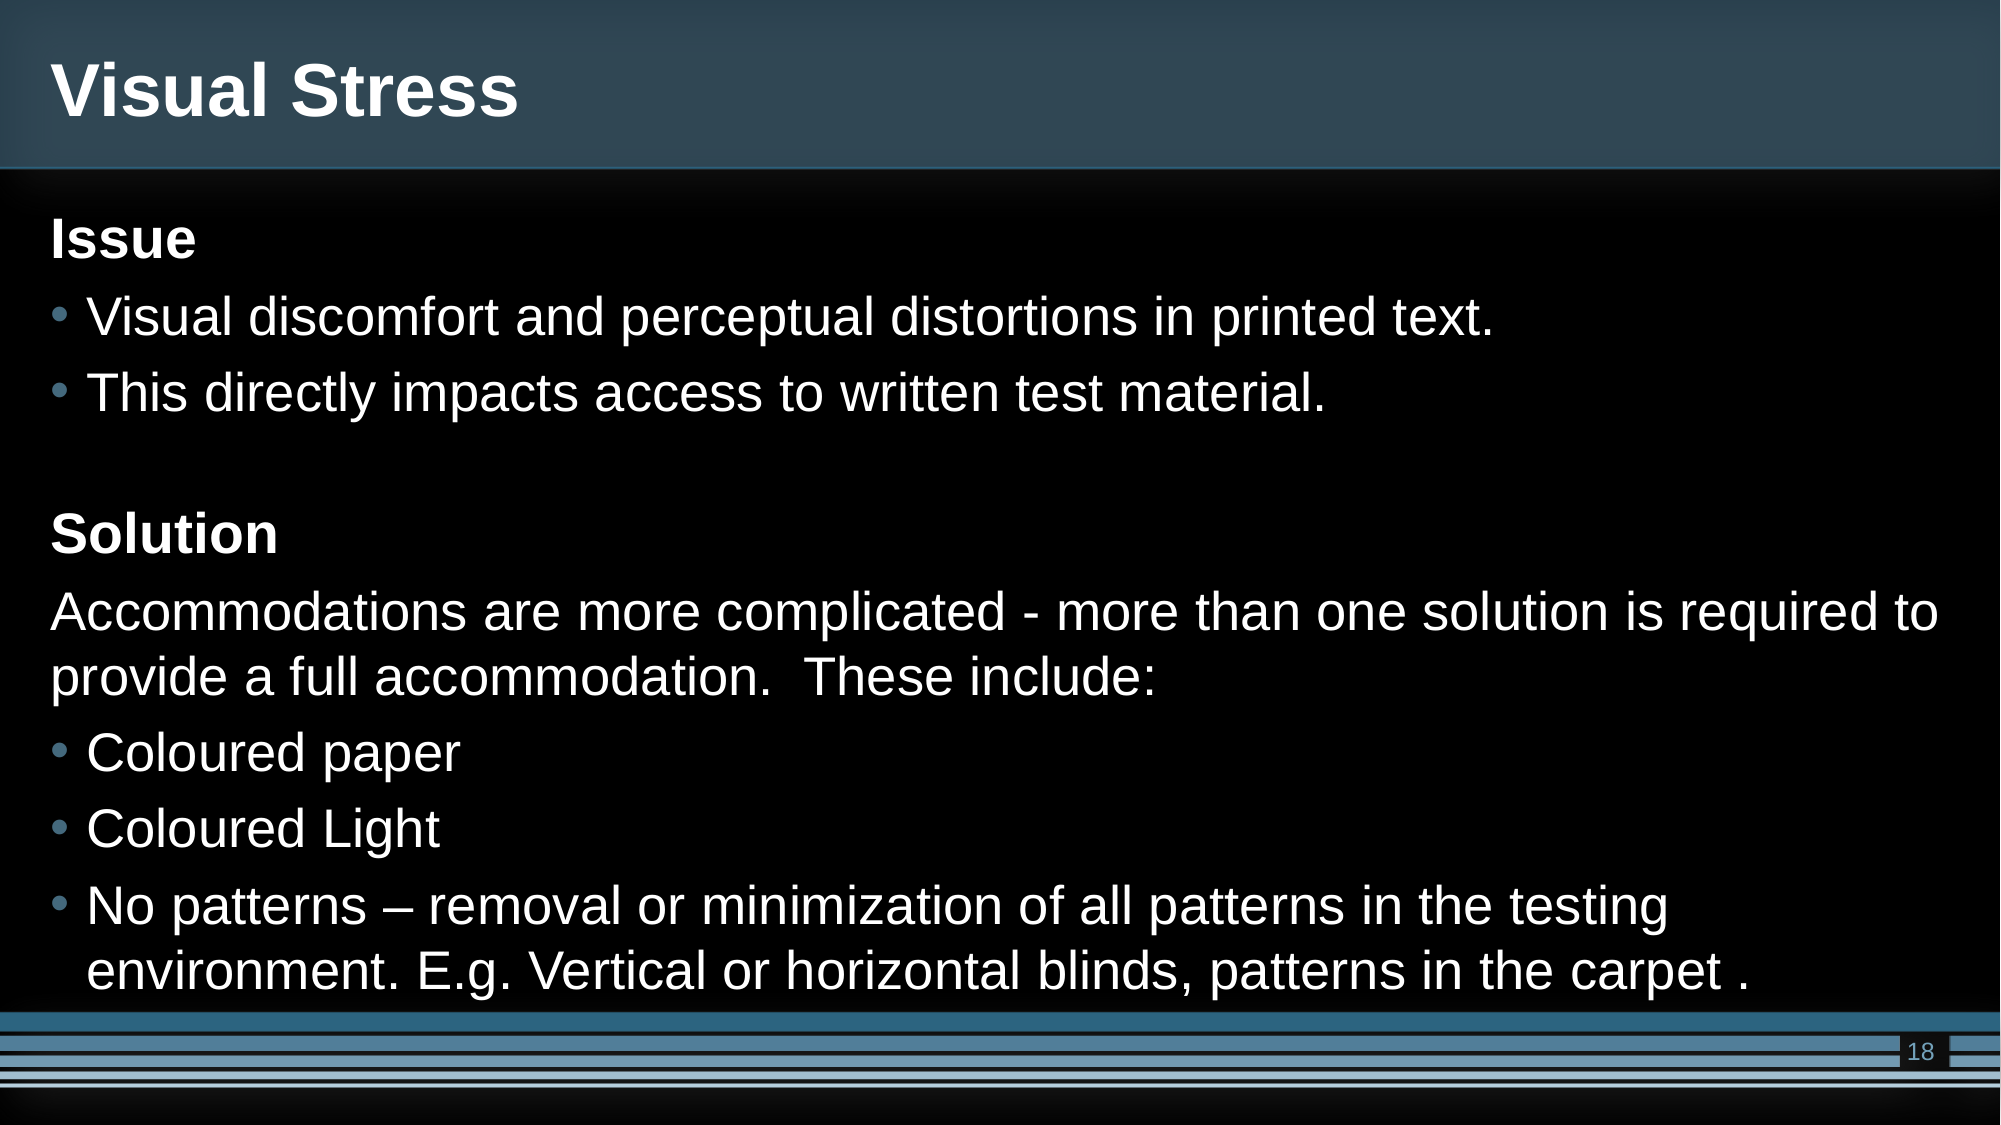

# Visual Stress
Issue
Visual discomfort and perceptual distortions in printed text.
This directly impacts access to written test material.

Solution
Accommodations are more complicated - more than one solution is required to provide a full accommodation.  These include:
Coloured paper
Coloured Light
No patterns – removal or minimization of all patterns in the testing environment. E.g. Vertical or horizontal blinds, patterns in the carpet .
18